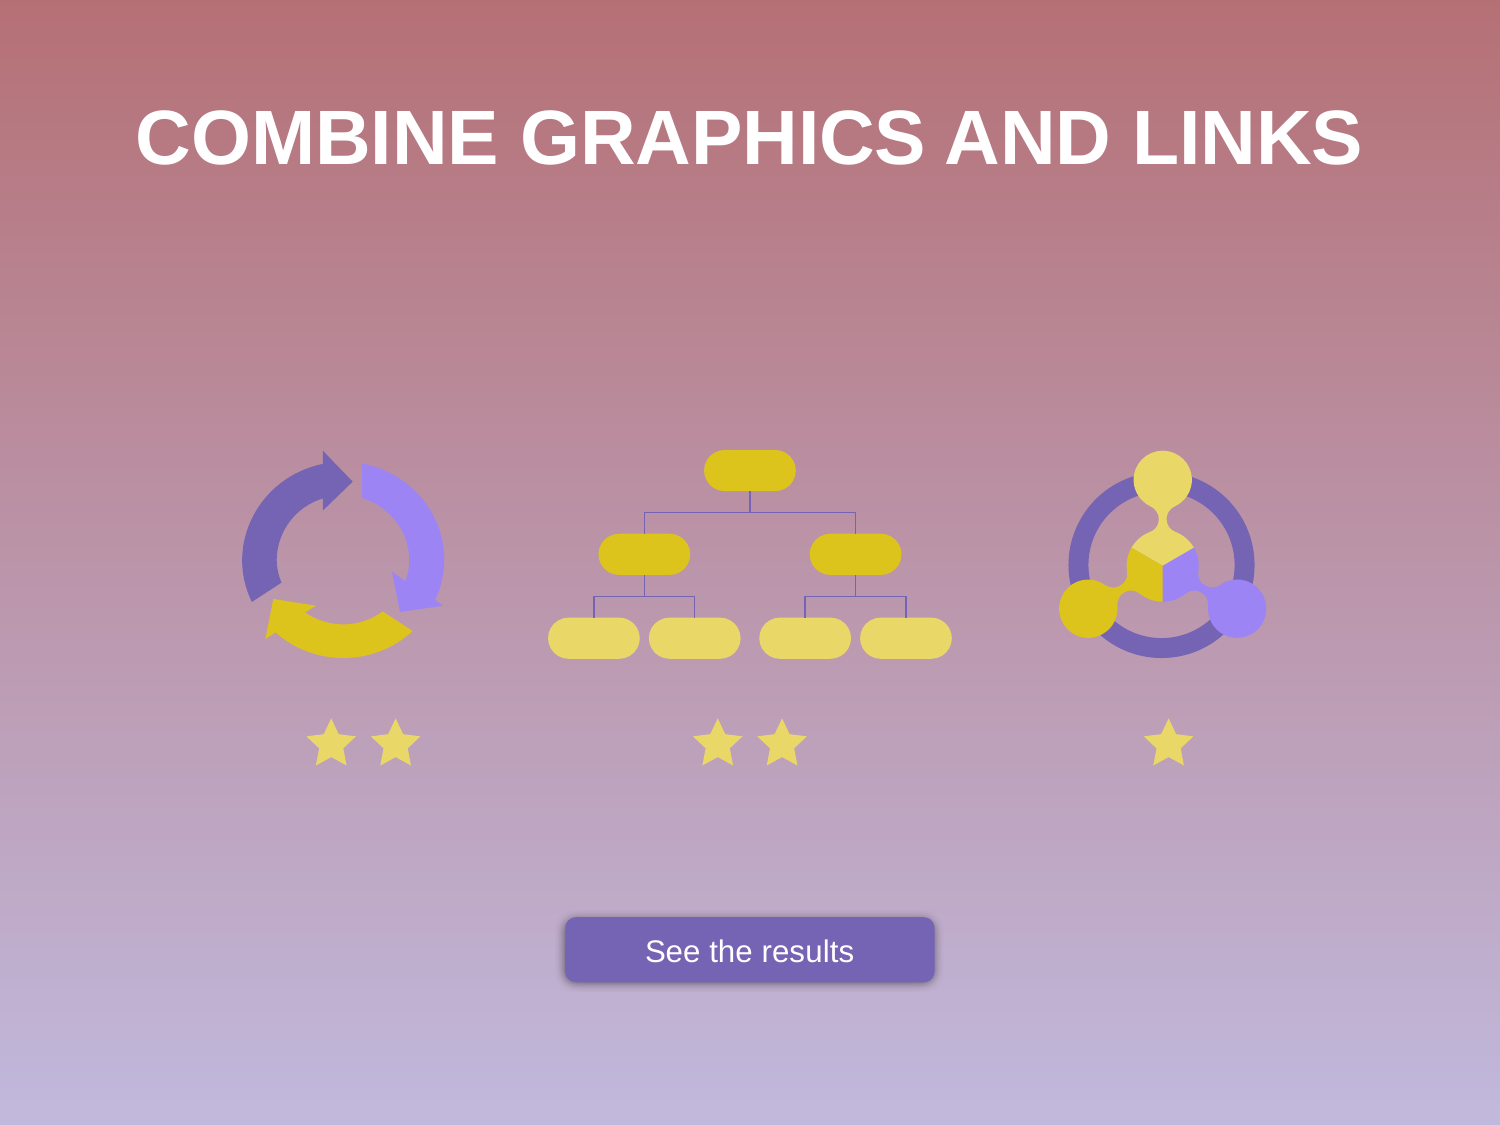

# COMBINE GRAPHICS AND LINKS

See the results